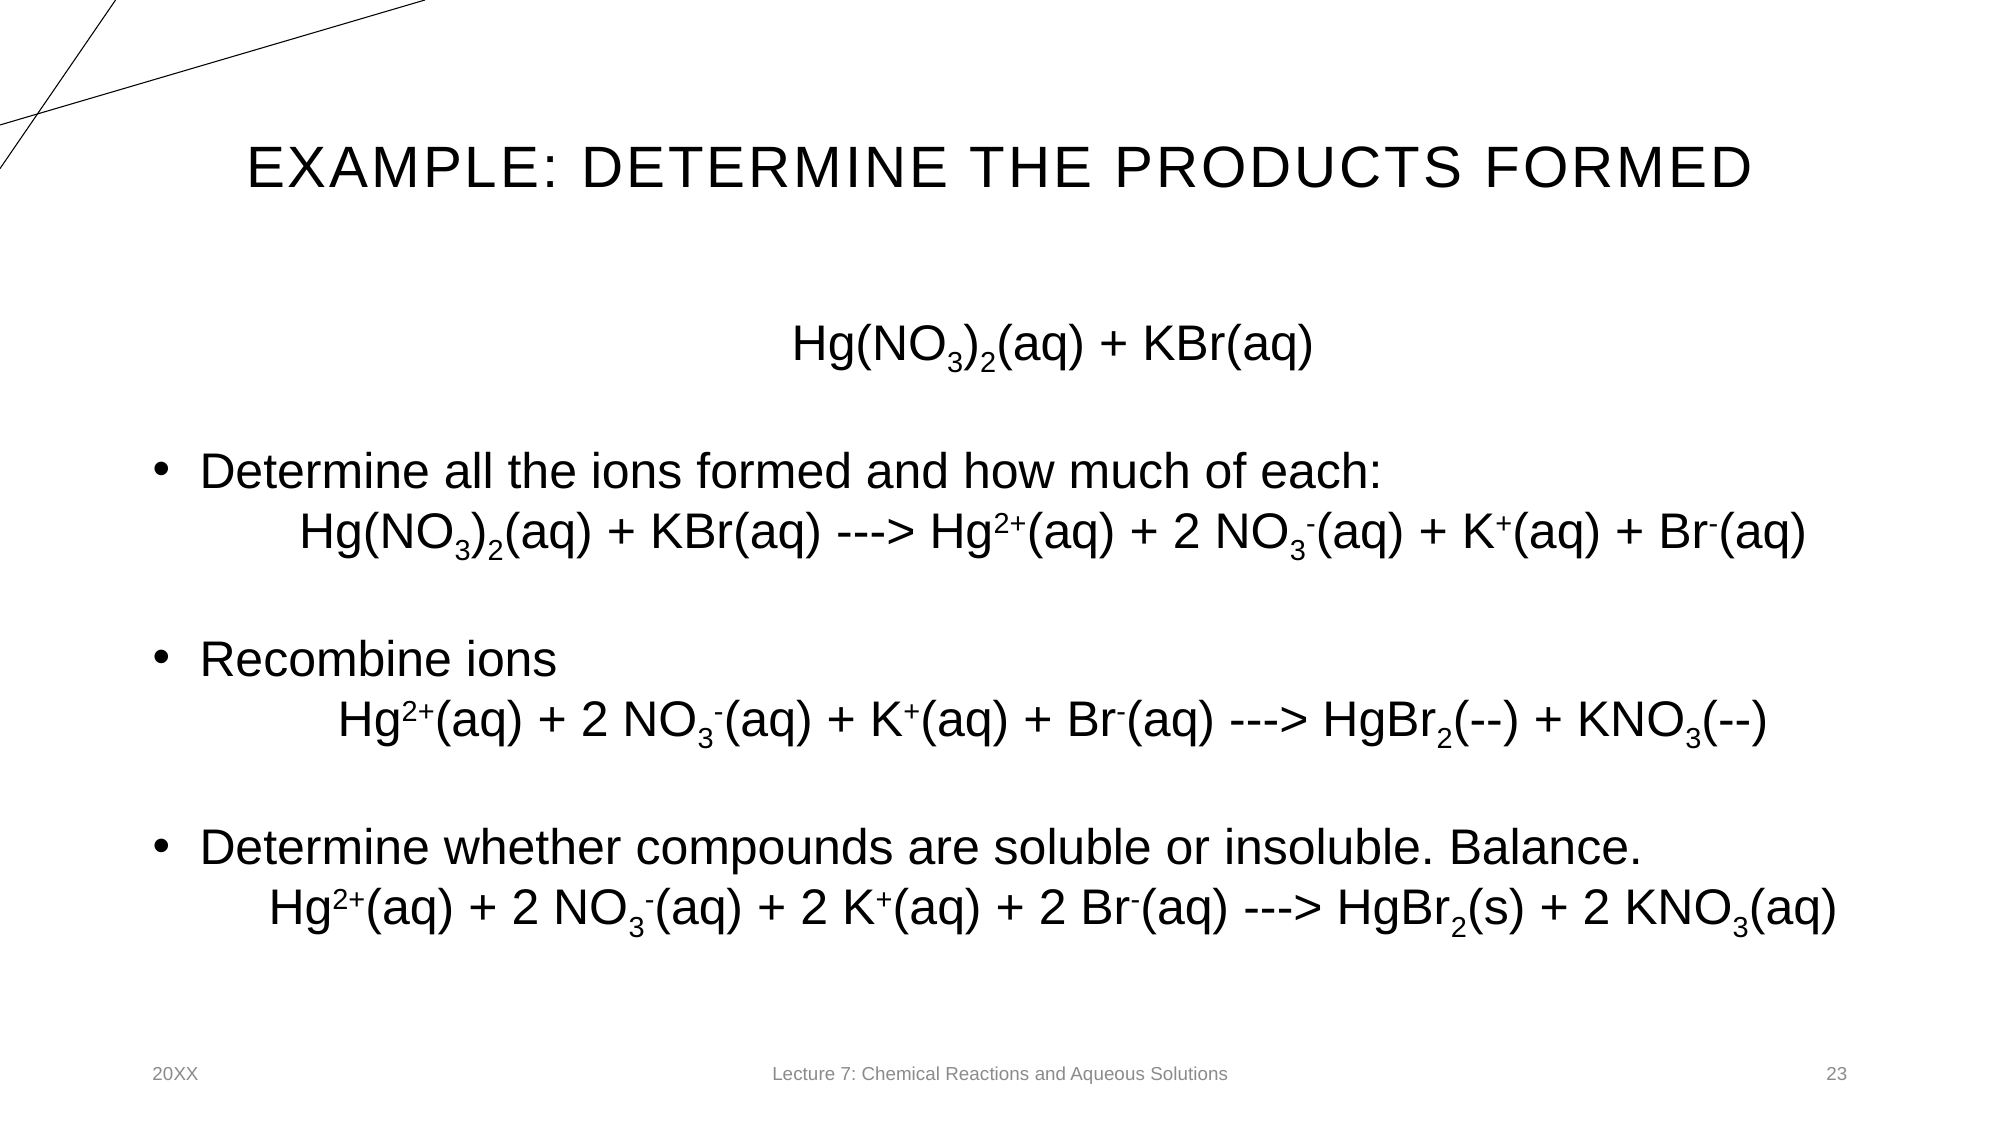

# Example: determine the products formed
Hg(NO3)2(aq) + KBr(aq)

Determine all the ions formed and how much of each:
Hg(NO3)2(aq) + KBr(aq) ---> Hg2+(aq) + 2 NO3-(aq) + K+(aq) + Br-(aq)

Recombine ions
Hg2+(aq) + 2 NO3-(aq) + K+(aq) + Br-(aq) ---> HgBr2(--) + KNO3(--)

Determine whether compounds are soluble or insoluble. Balance.
Hg2+(aq) + 2 NO3-(aq) + 2 K+(aq) + 2 Br-(aq) ---> HgBr2(s) + 2 KNO3(aq)

20XX
Lecture 7: Chemical Reactions and Aqueous Solutions​
23